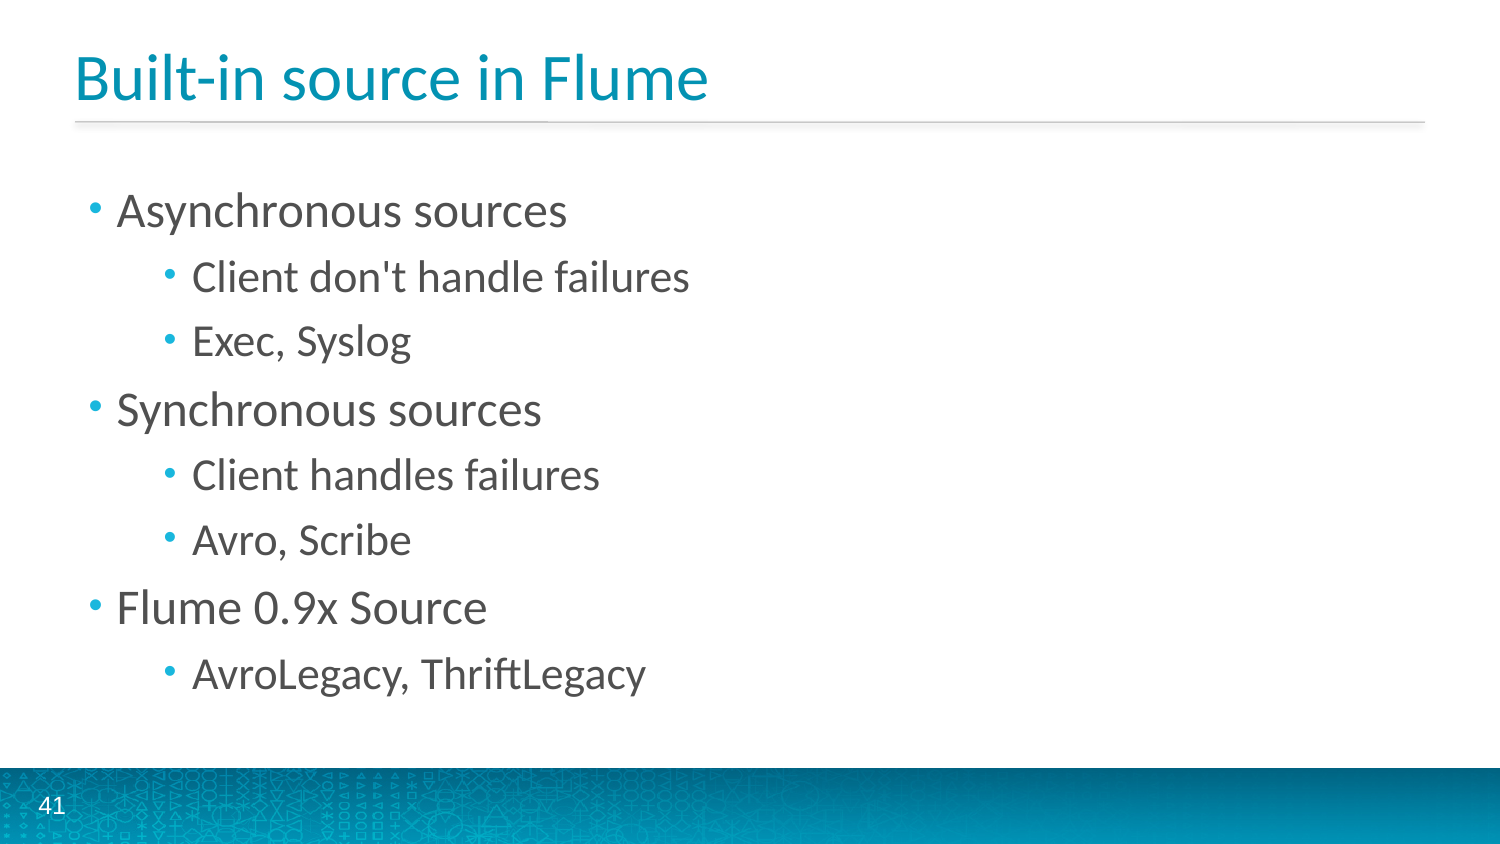

# Built-in source in Flume
Asynchronous sources
Client don't handle failures
Exec, Syslog
Synchronous sources
Client handles failures
Avro, Scribe
Flume 0.9x Source
AvroLegacy, ThriftLegacy
41